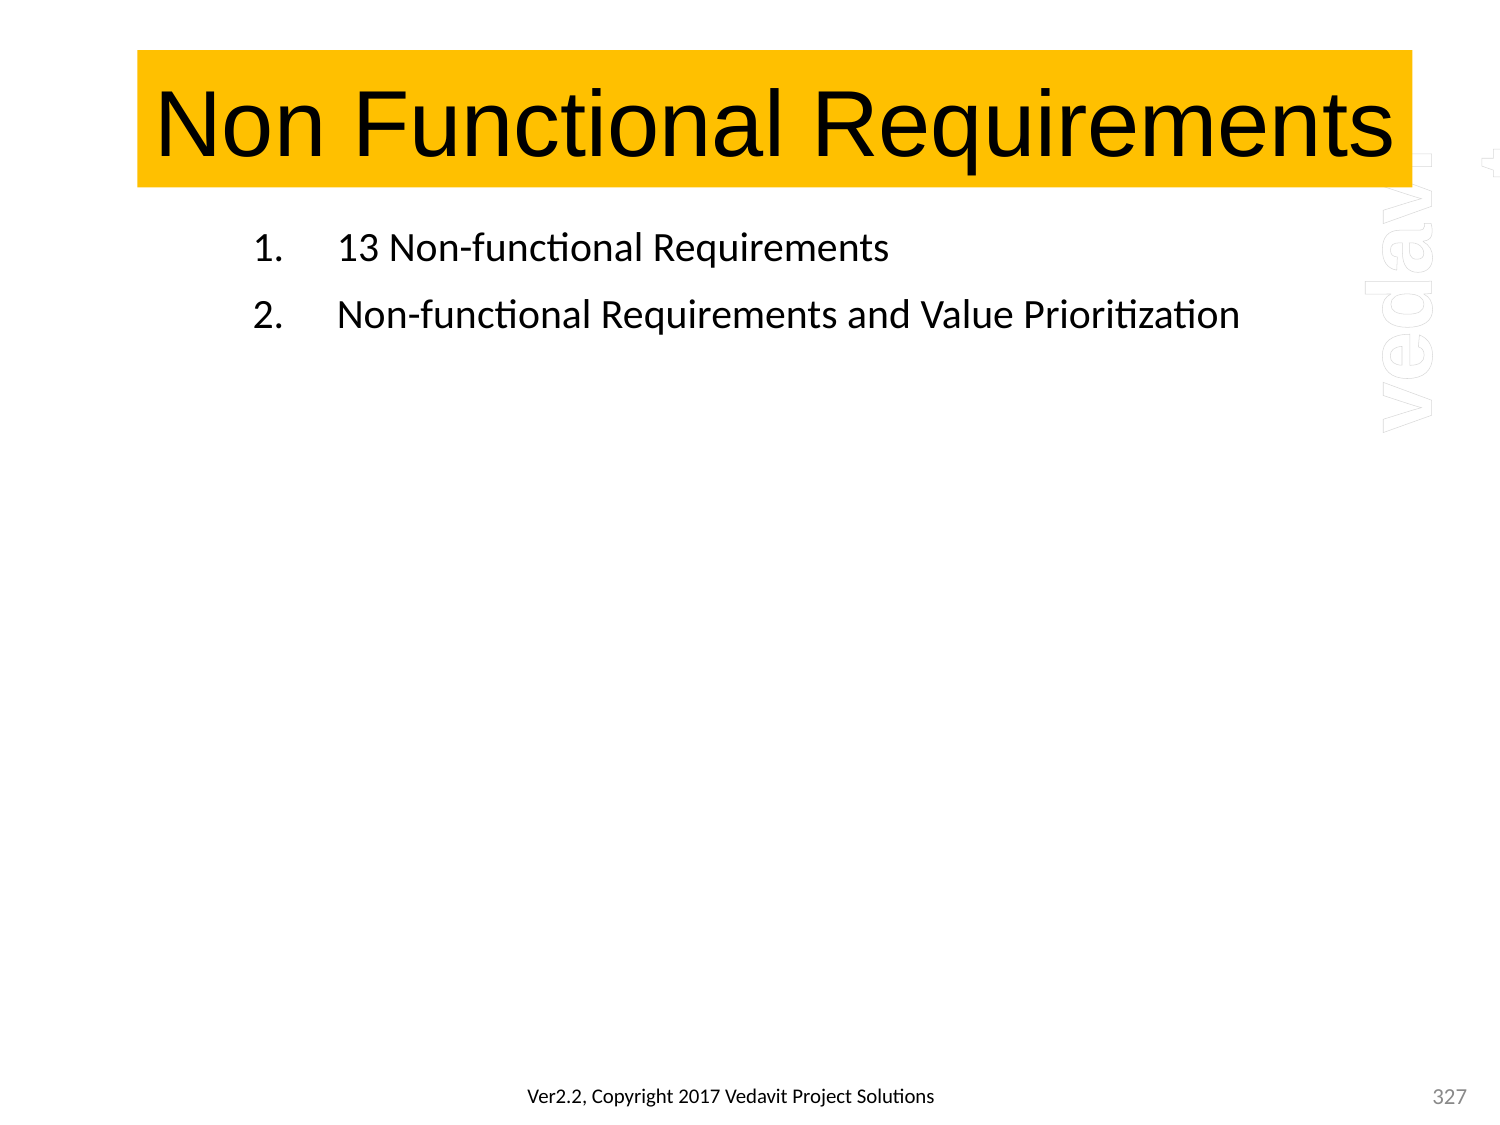

# Non Functional Requirements
13 Non-functional Requirements
Non-functional Requirements and Value Prioritization

327